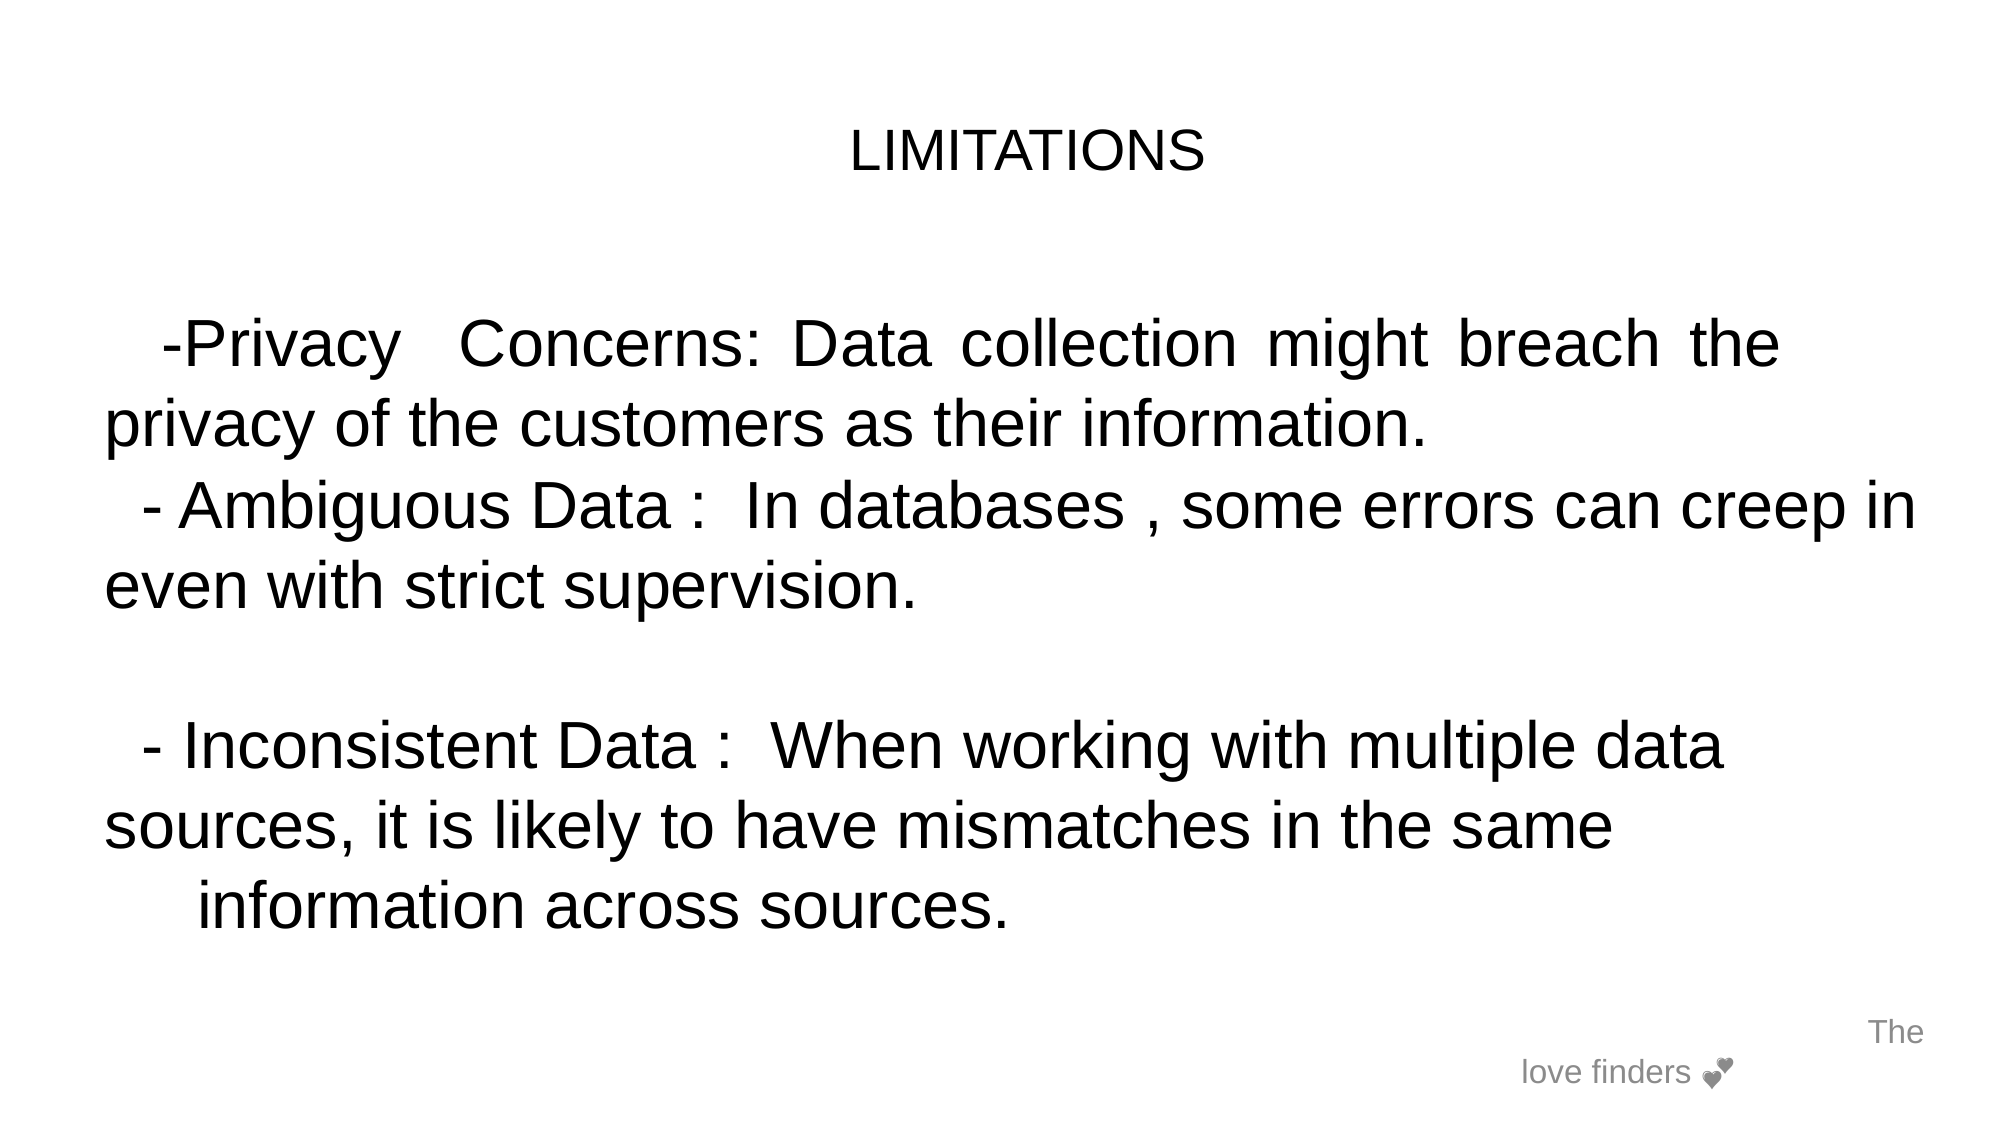

LIMITATIONS
  -Privacy  Concerns: Data collection might breach the privacy of the customers as their information.

  - Ambiguous Data :  In databases , some errors can creep in even with strict supervision.

  - Inconsistent Data :  When working with multiple data sources, it is likely to have mismatches in the same
     information across sources.
                                                         The love finders 💕